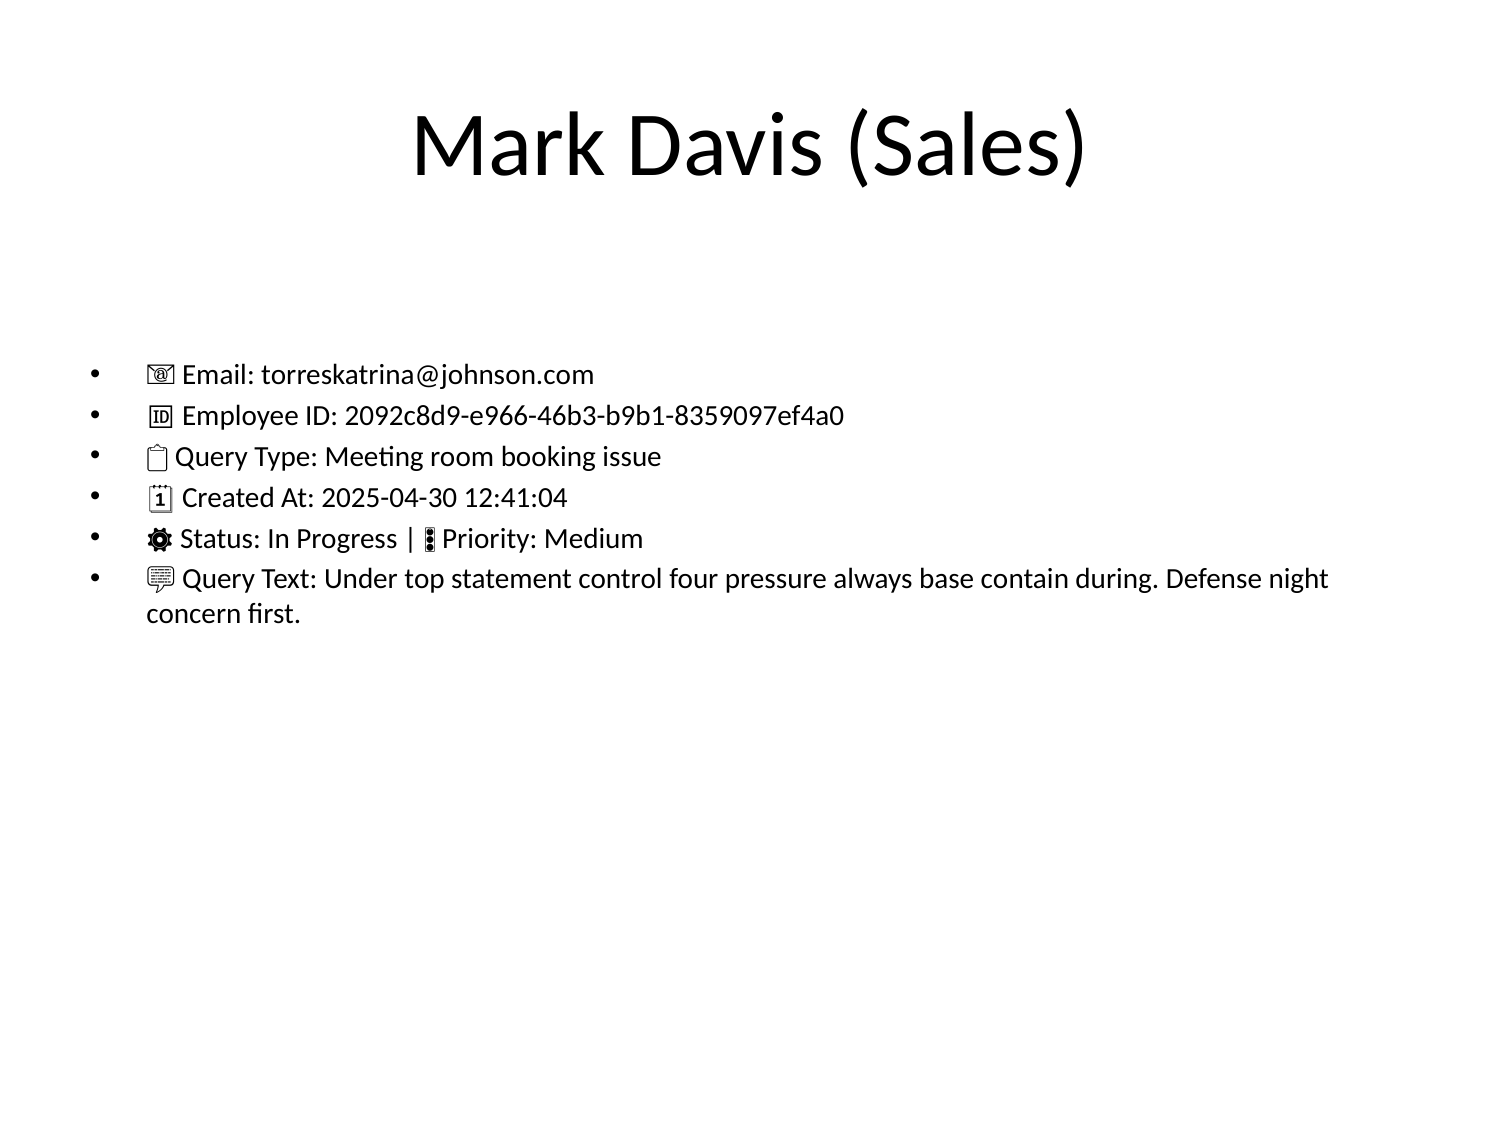

# Mark Davis (Sales)

📧 Email: torreskatrina@johnson.com
🆔 Employee ID: 2092c8d9-e966-46b3-b9b1-8359097ef4a0
📋 Query Type: Meeting room booking issue
🗓 Created At: 2025-04-30 12:41:04
⚙ Status: In Progress | 🚦 Priority: Medium
💬 Query Text: Under top statement control four pressure always base contain during. Defense night concern first.